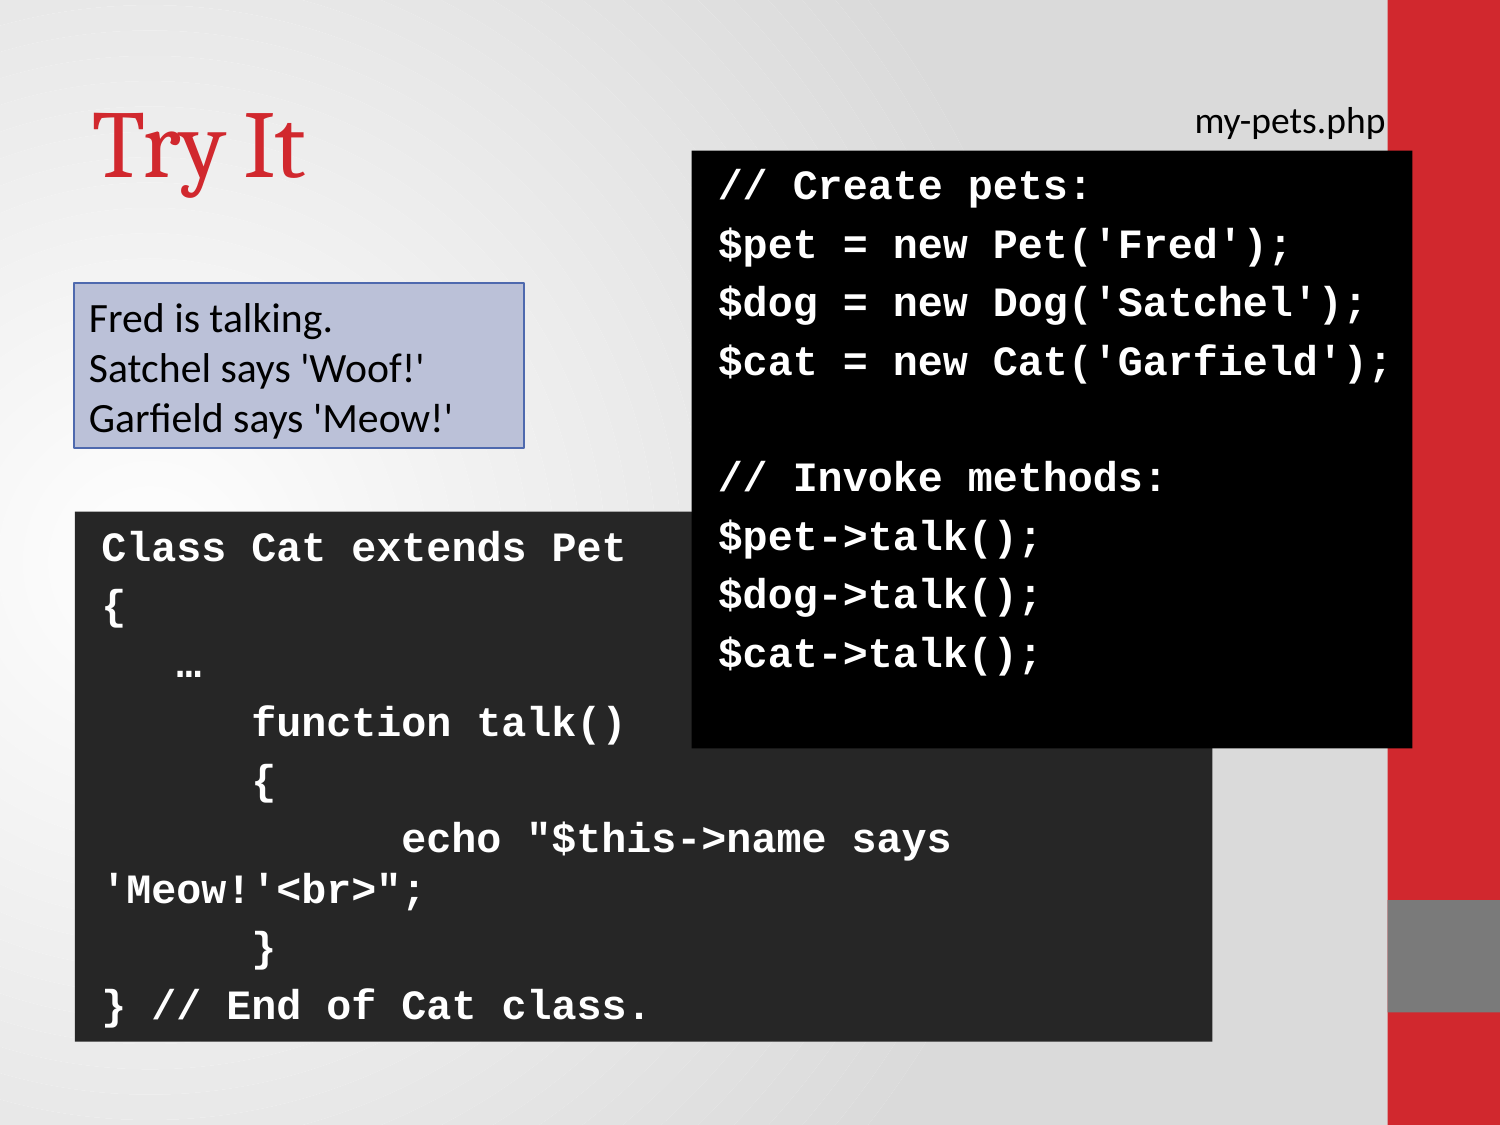

# Try It
my-pets.php
// Create pets:
$pet = new Pet('Fred');
$dog = new Dog('Satchel');
$cat = new Cat('Garfield');

// Invoke methods:
$pet->talk();
$dog->talk();
$cat->talk();
Fred is talking.
Satchel says 'Woof!'
Garfield says 'Meow!'
Class Cat extends Pet
{
   …
 	function talk()
	{
  		echo "$this->name says 'Meow!'<br>";
 	}
} // End of Cat class.